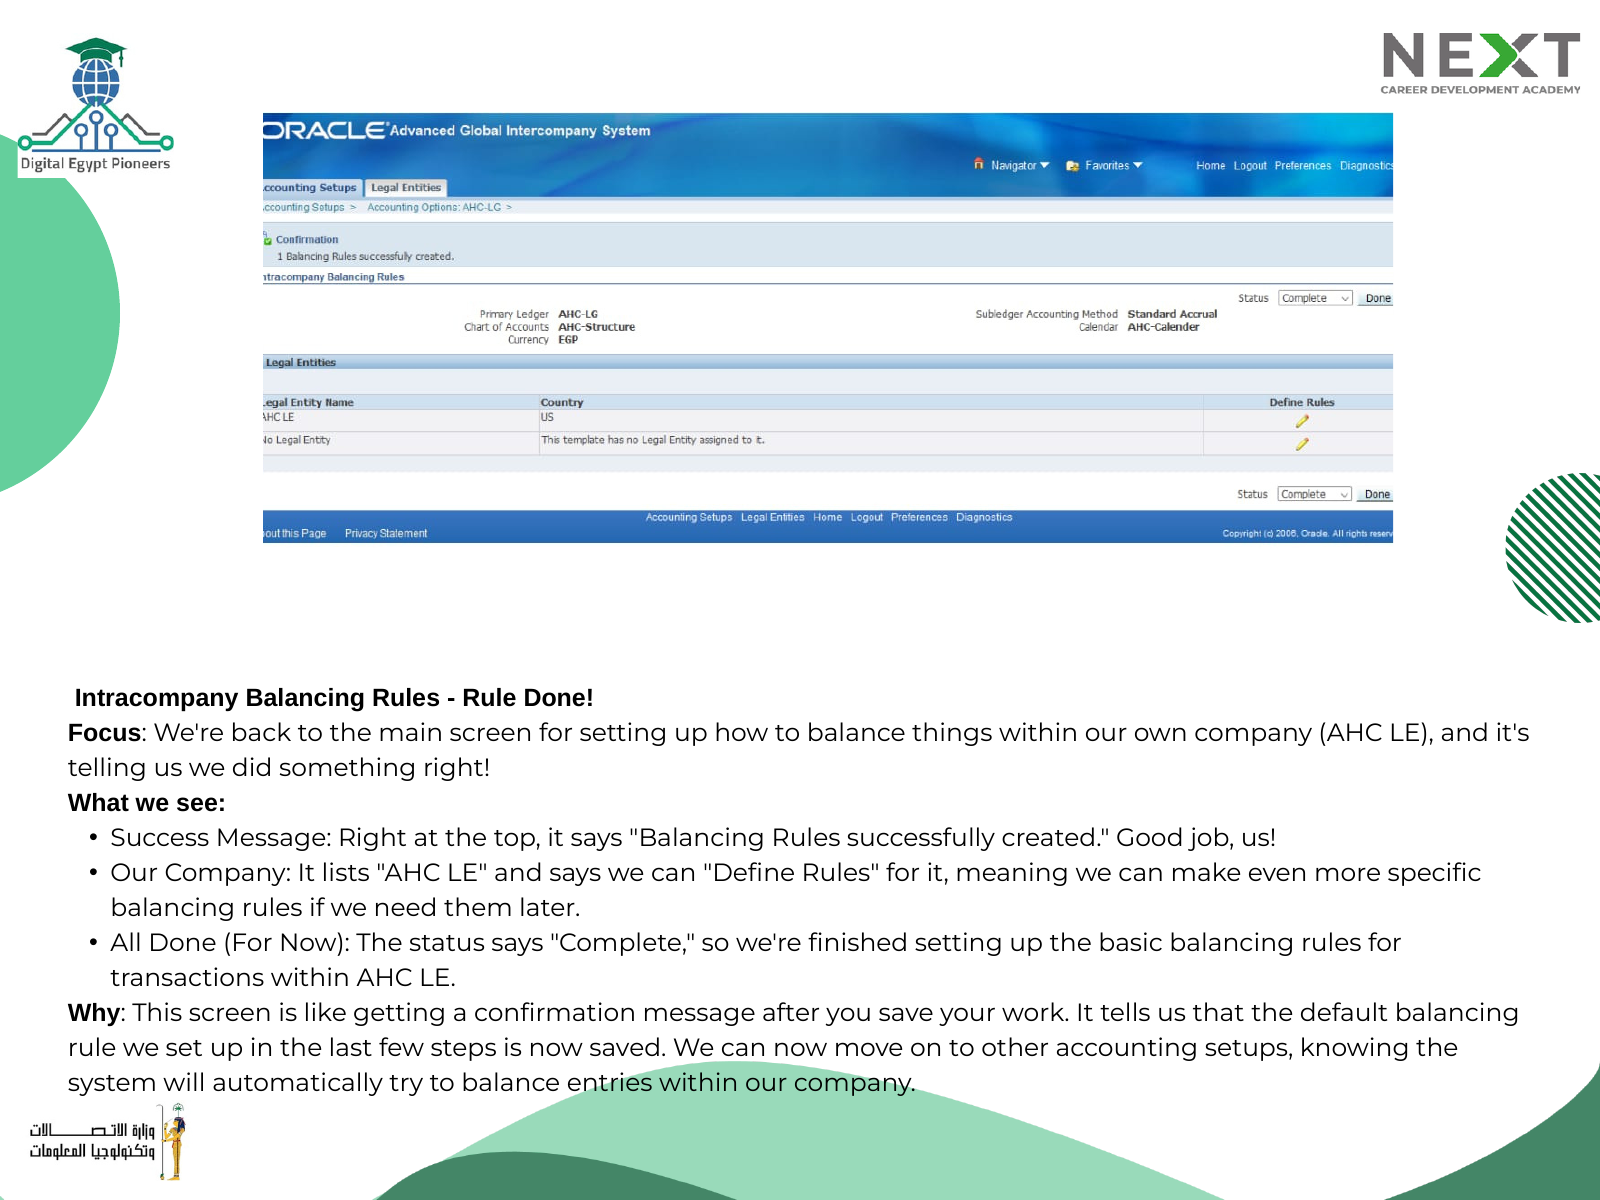

Intracompany Balancing Rules - Rule Done!
Focus: We're back to the main screen for setting up how to balance things within our own company (AHC LE), and it's telling us we did something right!
What we see:
Success Message: Right at the top, it says "Balancing Rules successfully created." Good job, us!
Our Company: It lists "AHC LE" and says we can "Define Rules" for it, meaning we can make even more specific balancing rules if we need them later.
All Done (For Now): The status says "Complete," so we're finished setting up the basic balancing rules for transactions within AHC LE.
Why: This screen is like getting a confirmation message after you save your work. It tells us that the default balancing rule we set up in the last few steps is now saved. We can now move on to other accounting setups, knowing the system will automatically try to balance entries within our company.